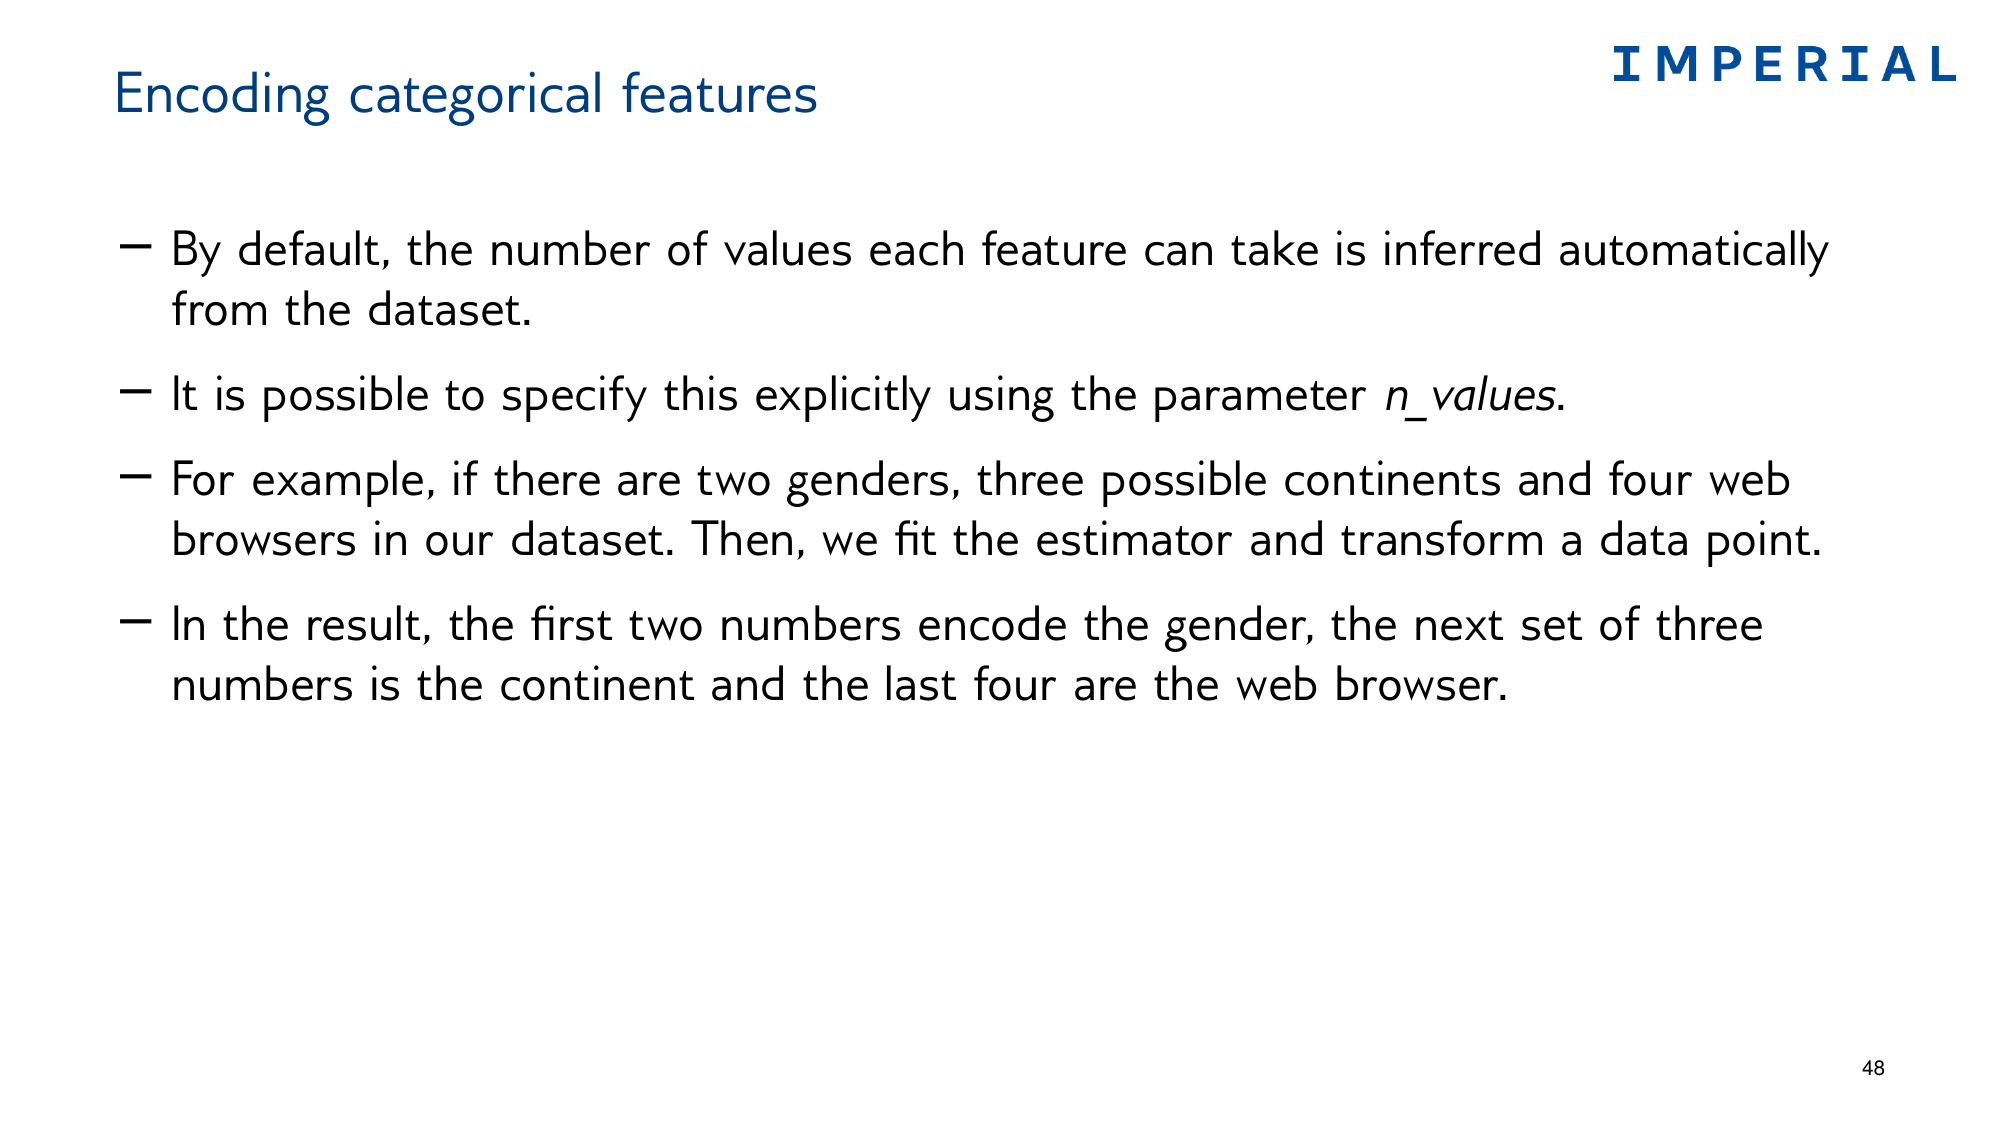

# Encoding categorical features
By default, the number of values each feature can take is inferred automatically from the dataset.
It is possible to specify this explicitly using the parameter n_values.
For example, if there are two genders, three possible continents and four web browsers in our dataset. Then, we fit the estimator and transform a data point.
In the result, the first two numbers encode the gender, the next set of three numbers is the continent and the last four are the web browser.
48